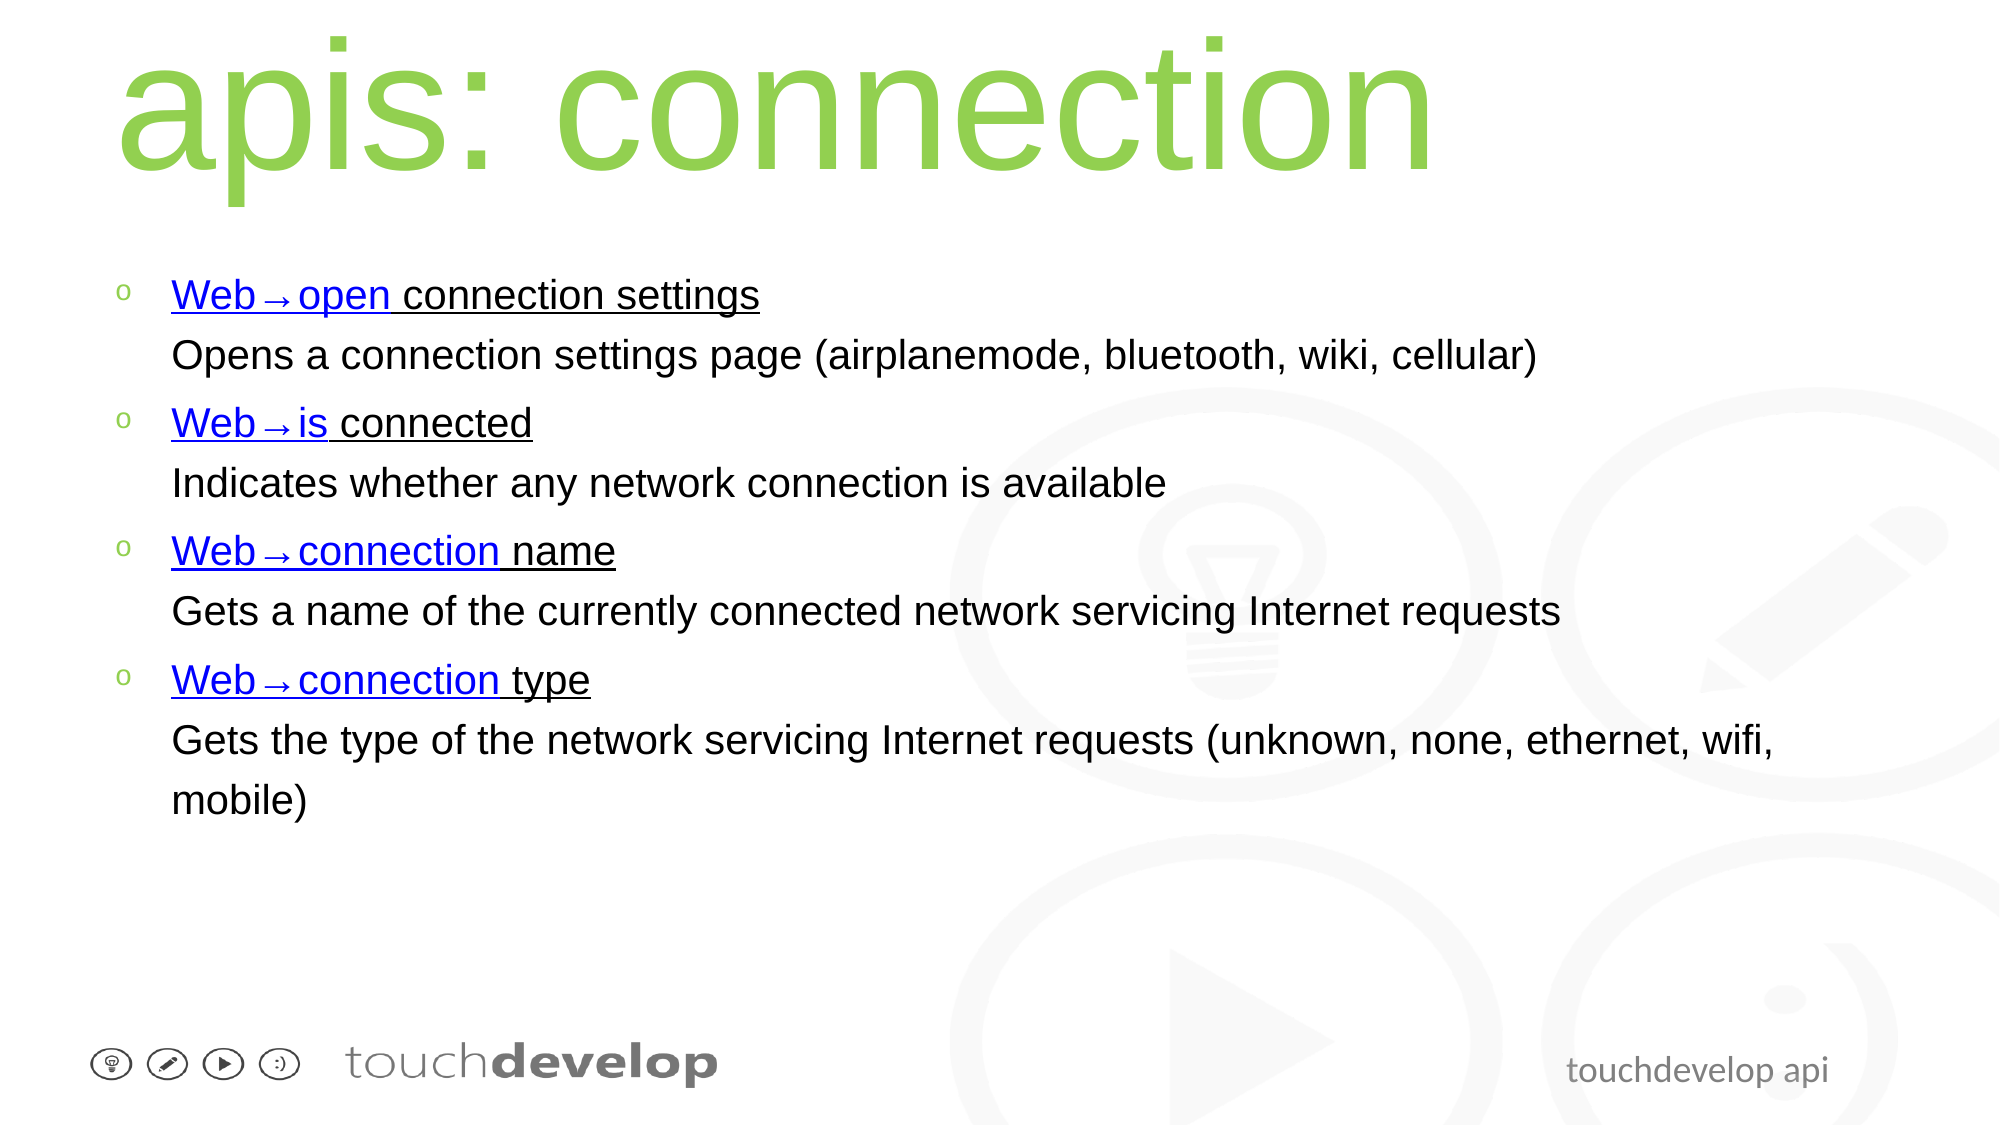

# apis: connection
Web→open connection settings
Opens a connection settings page (airplanemode, bluetooth, wiki, cellular)
Web→is connected
Indicates whether any network connection is available
Web→connection name
Gets a name of the currently connected network servicing Internet requests
Web→connection type
Gets the type of the network servicing Internet requests (unknown, none, ethernet, wifi, mobile)